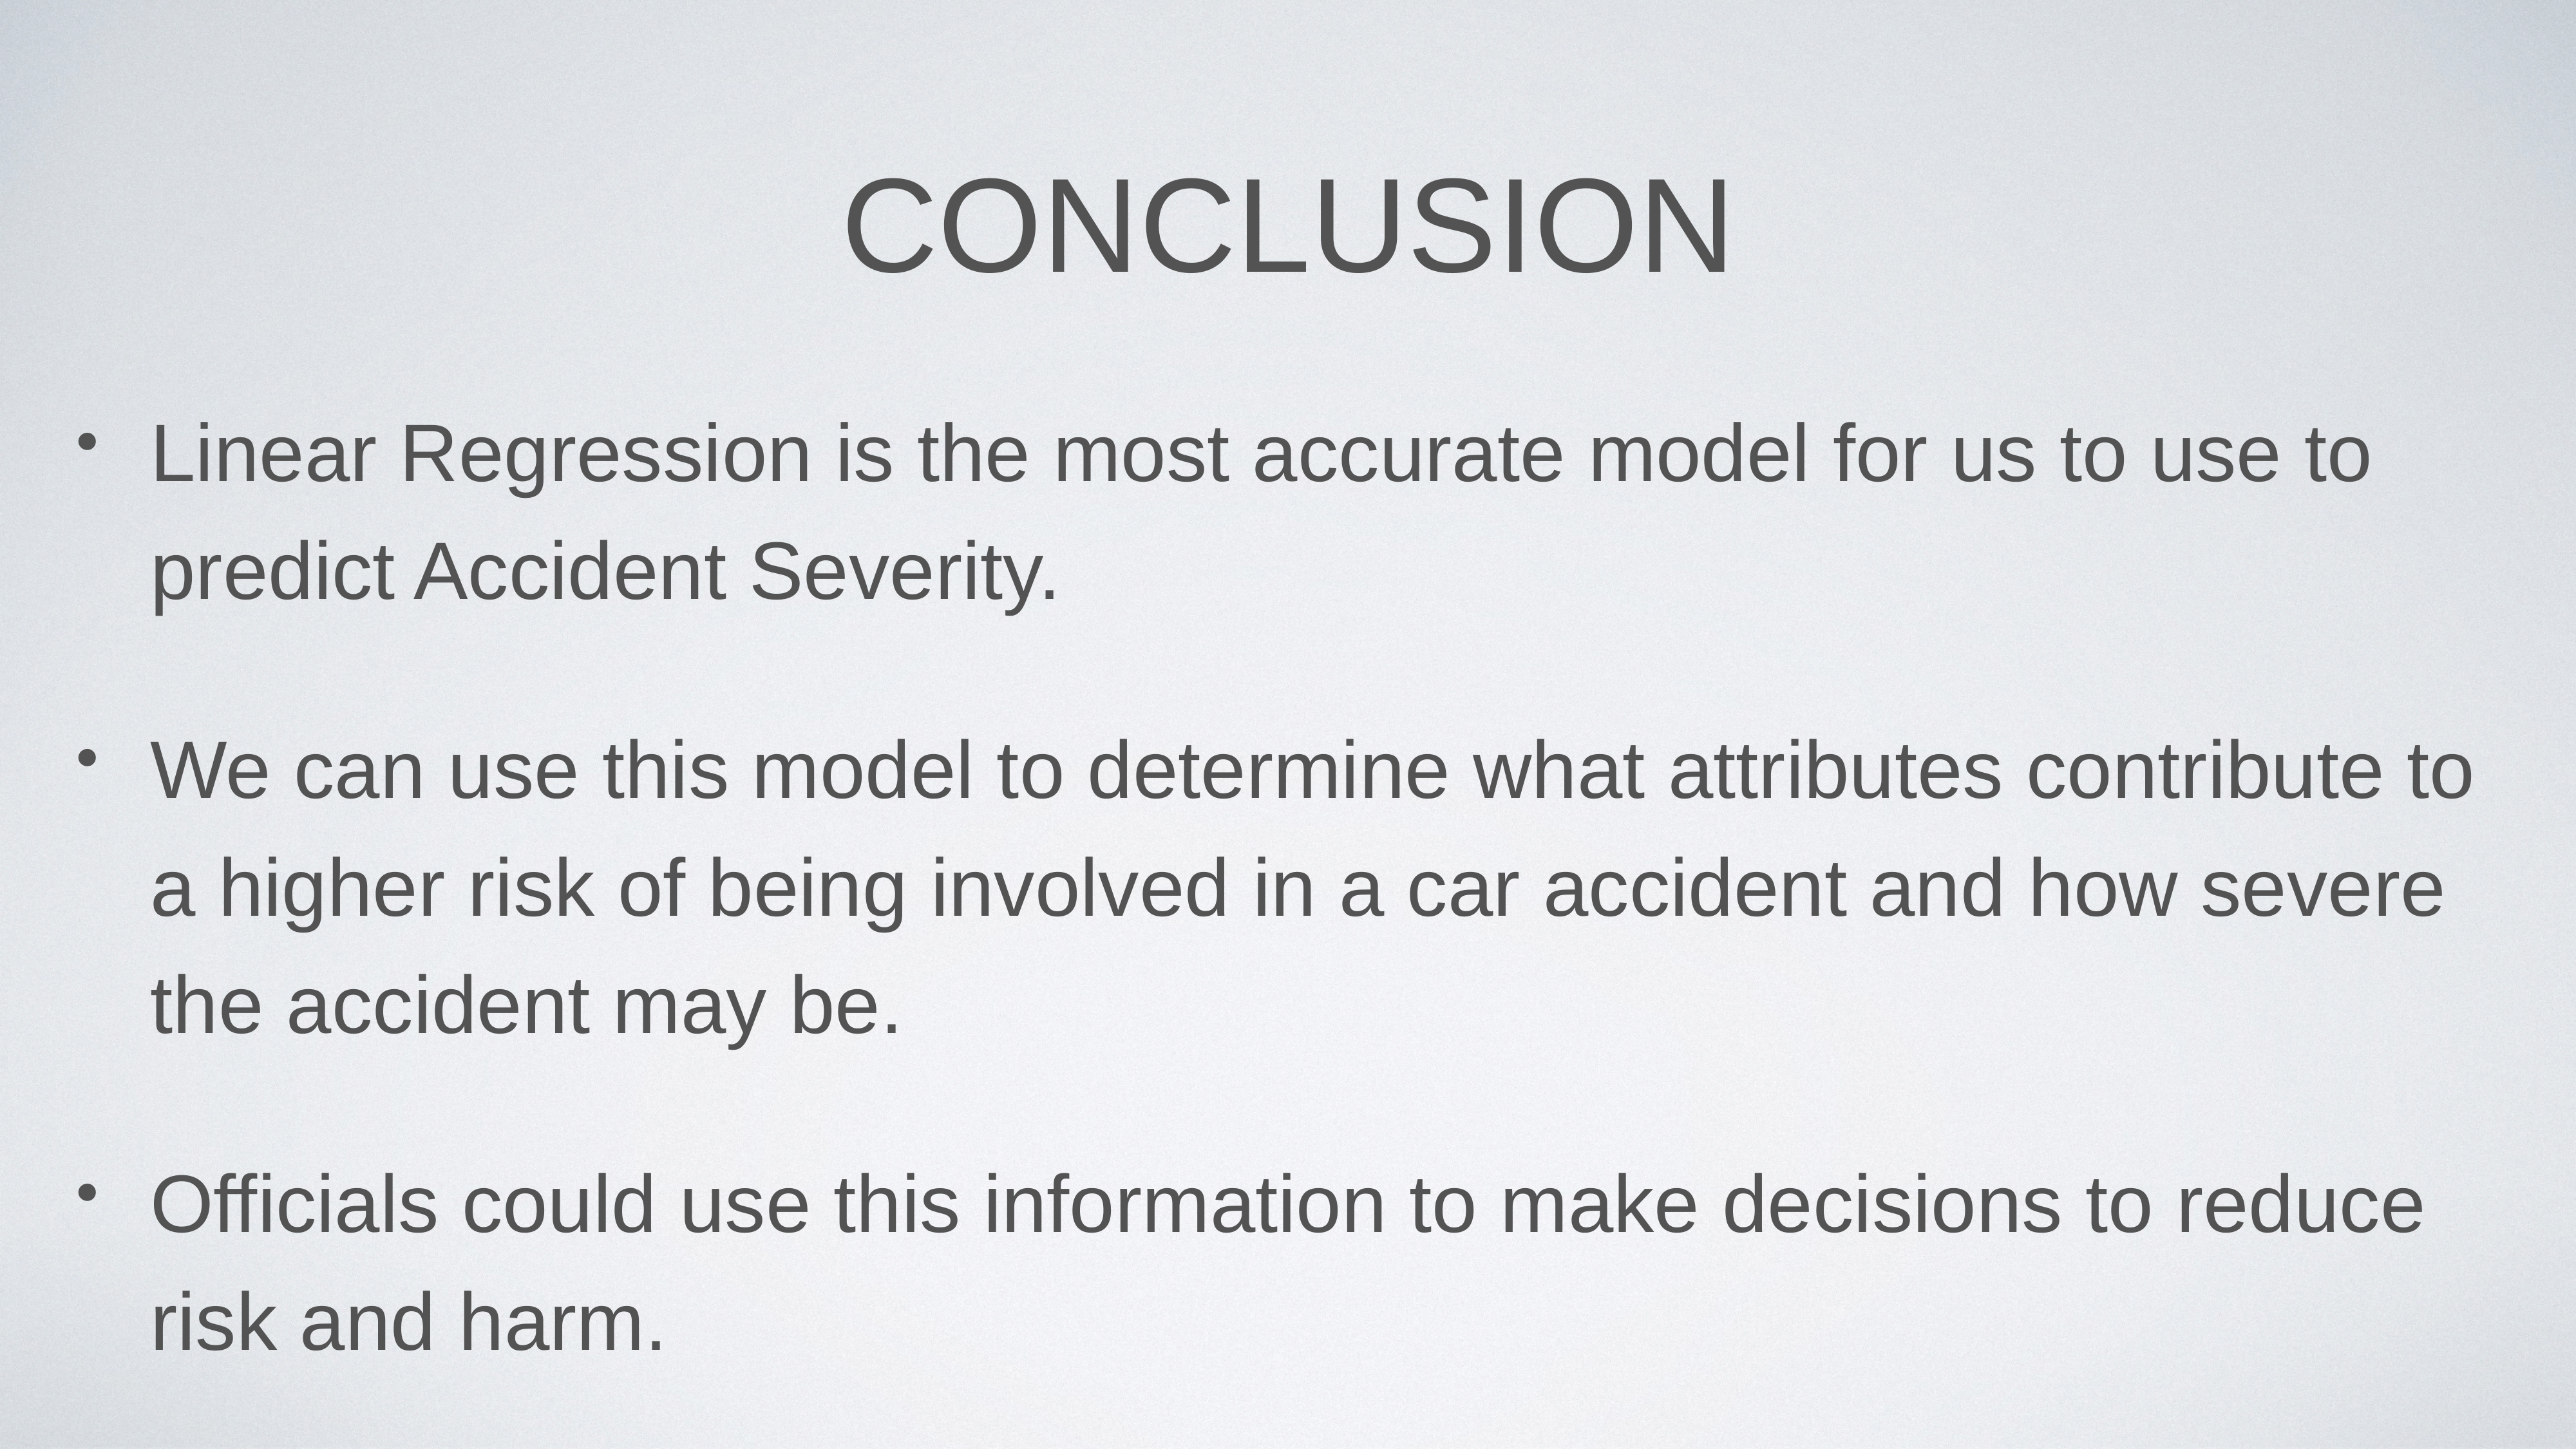

# Conclusion
Linear Regression is the most accurate model for us to use to predict Accident Severity.
We can use this model to determine what attributes contribute to a higher risk of being involved in a car accident and how severe the accident may be.
Officials could use this information to make decisions to reduce risk and harm.